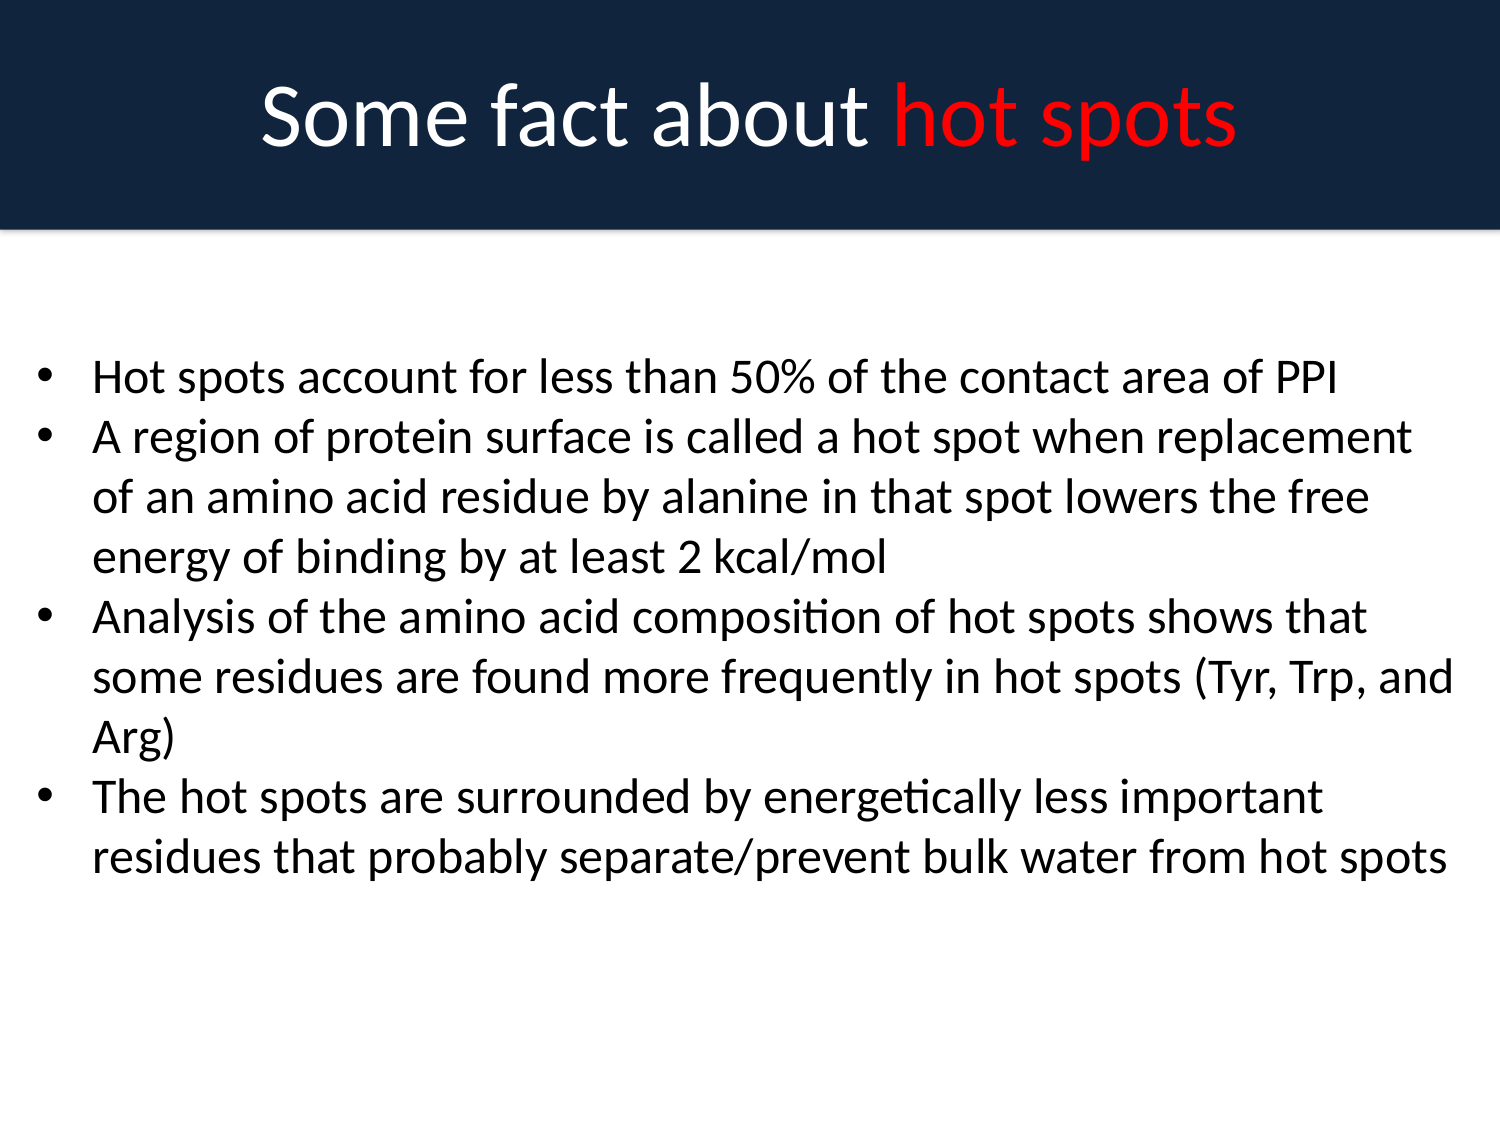

# Some fact about hot spots
Hot spots account for less than 50% of the contact area of PPI
A region of protein surface is called a hot spot when replacement of an amino acid residue by alanine in that spot lowers the free energy of binding by at least 2 kcal/mol
Analysis of the amino acid composition of hot spots shows that some residues are found more frequently in hot spots (Tyr, Trp, and Arg)
The hot spots are surrounded by energetically less important residues that probably separate/prevent bulk water from hot spots